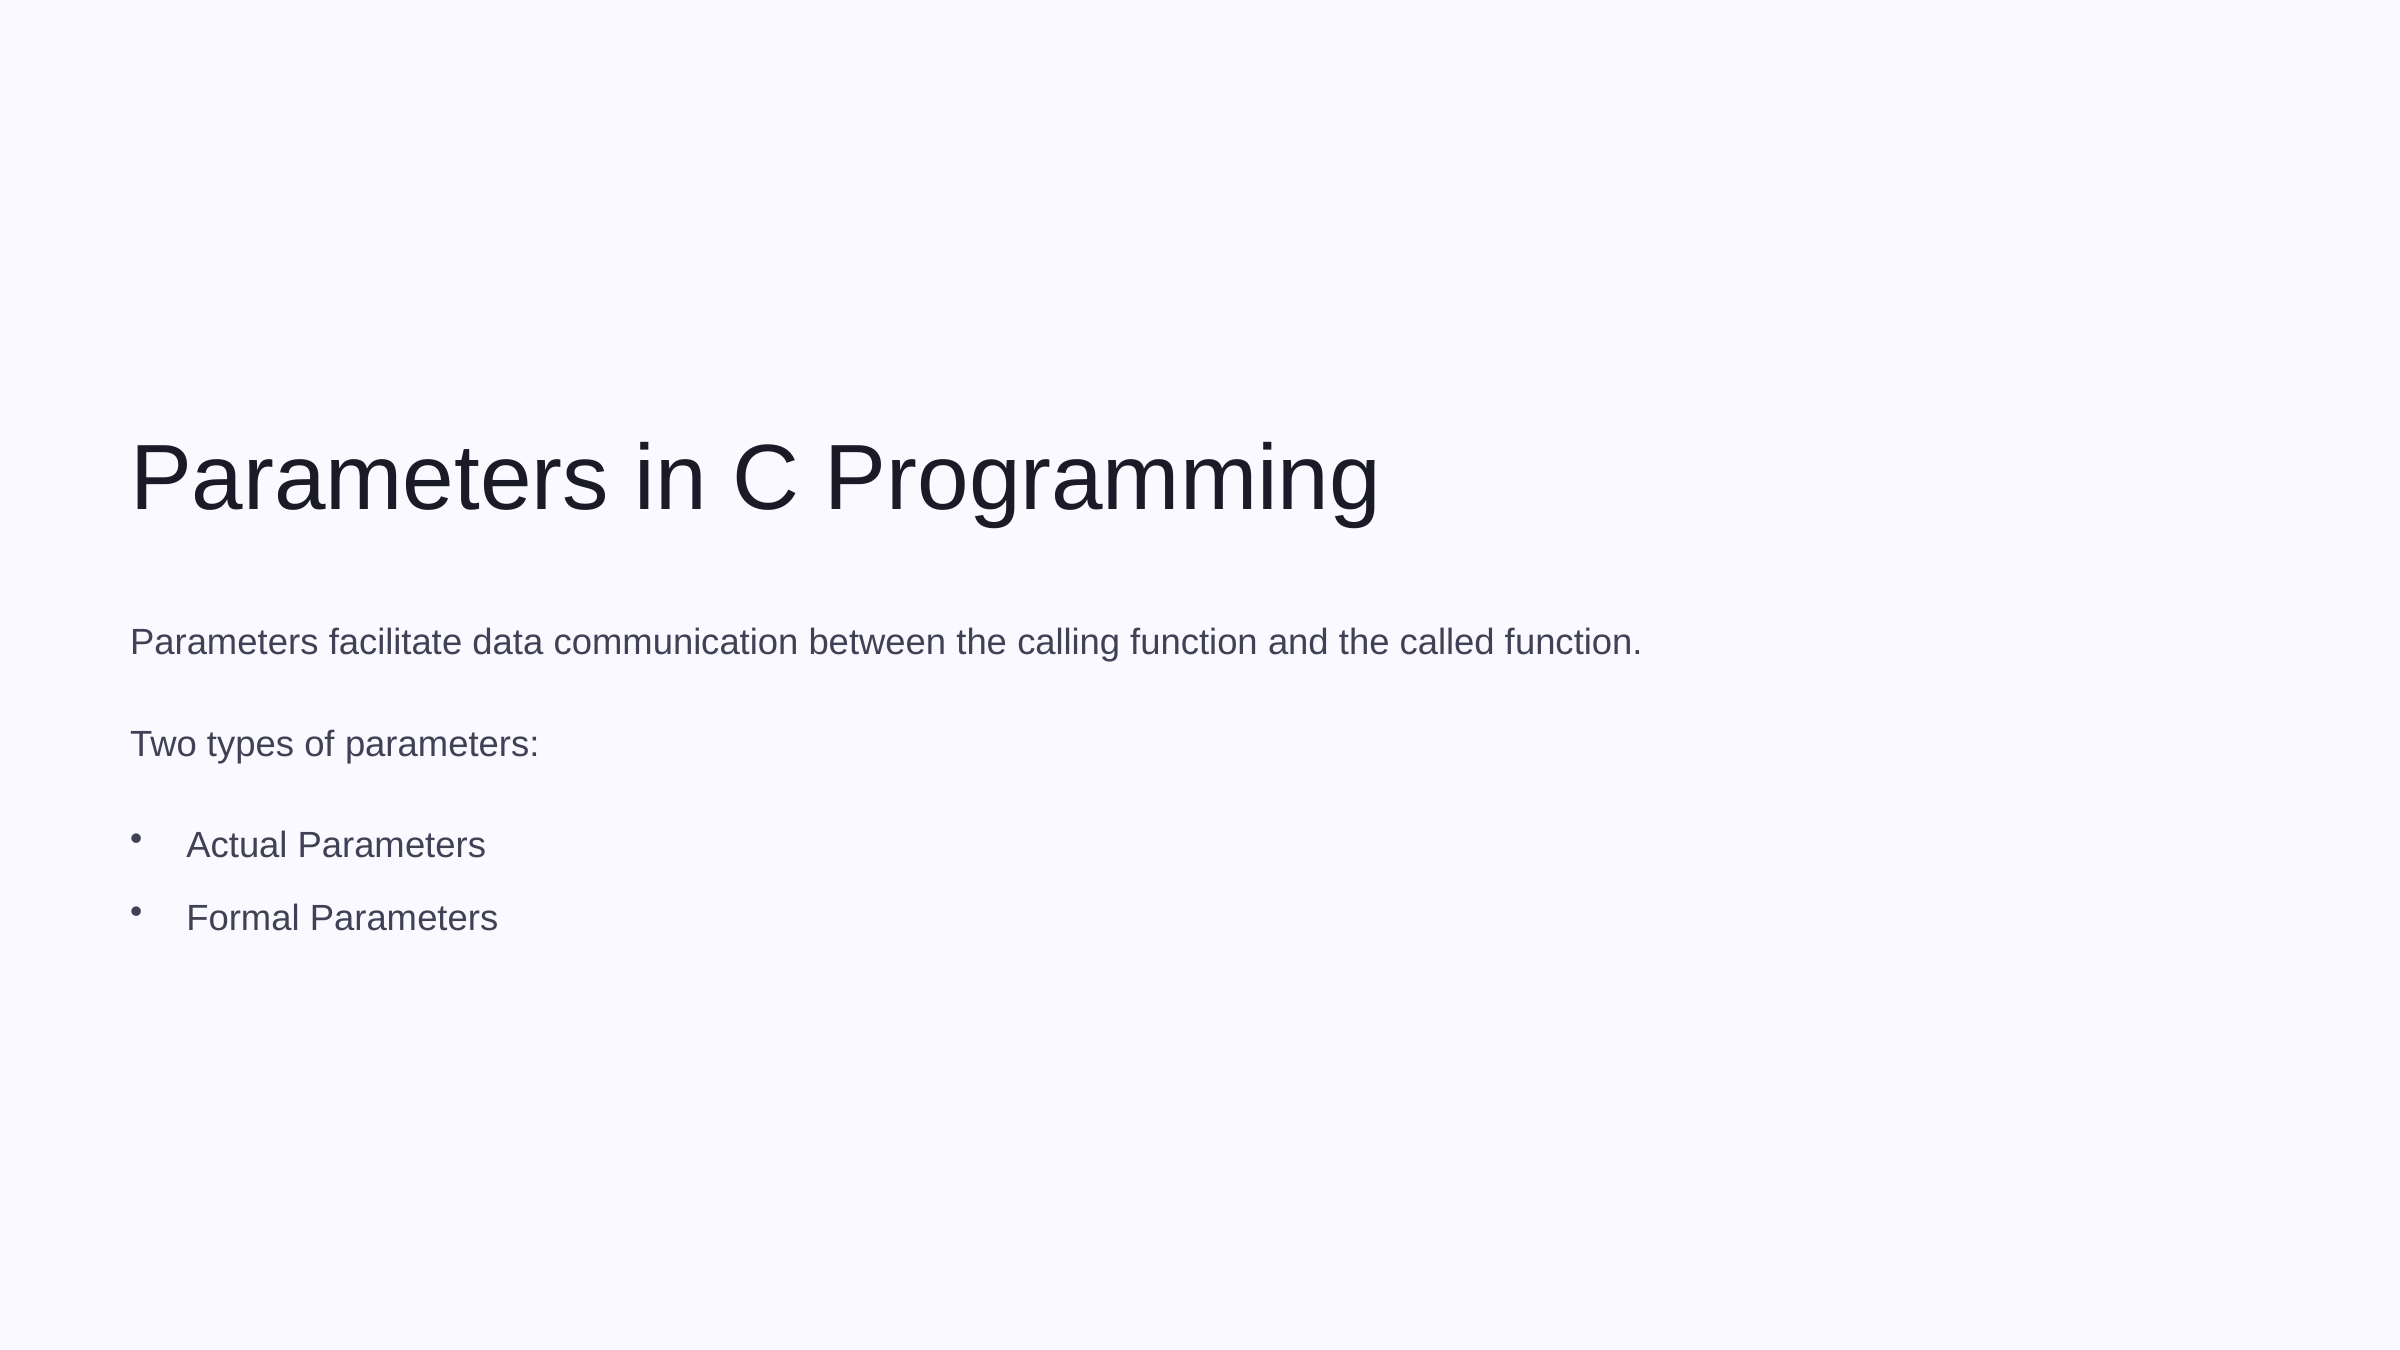

Parameters in C Programming
Parameters facilitate data communication between the calling function and the called function.
Two types of parameters:
Actual Parameters
Formal Parameters